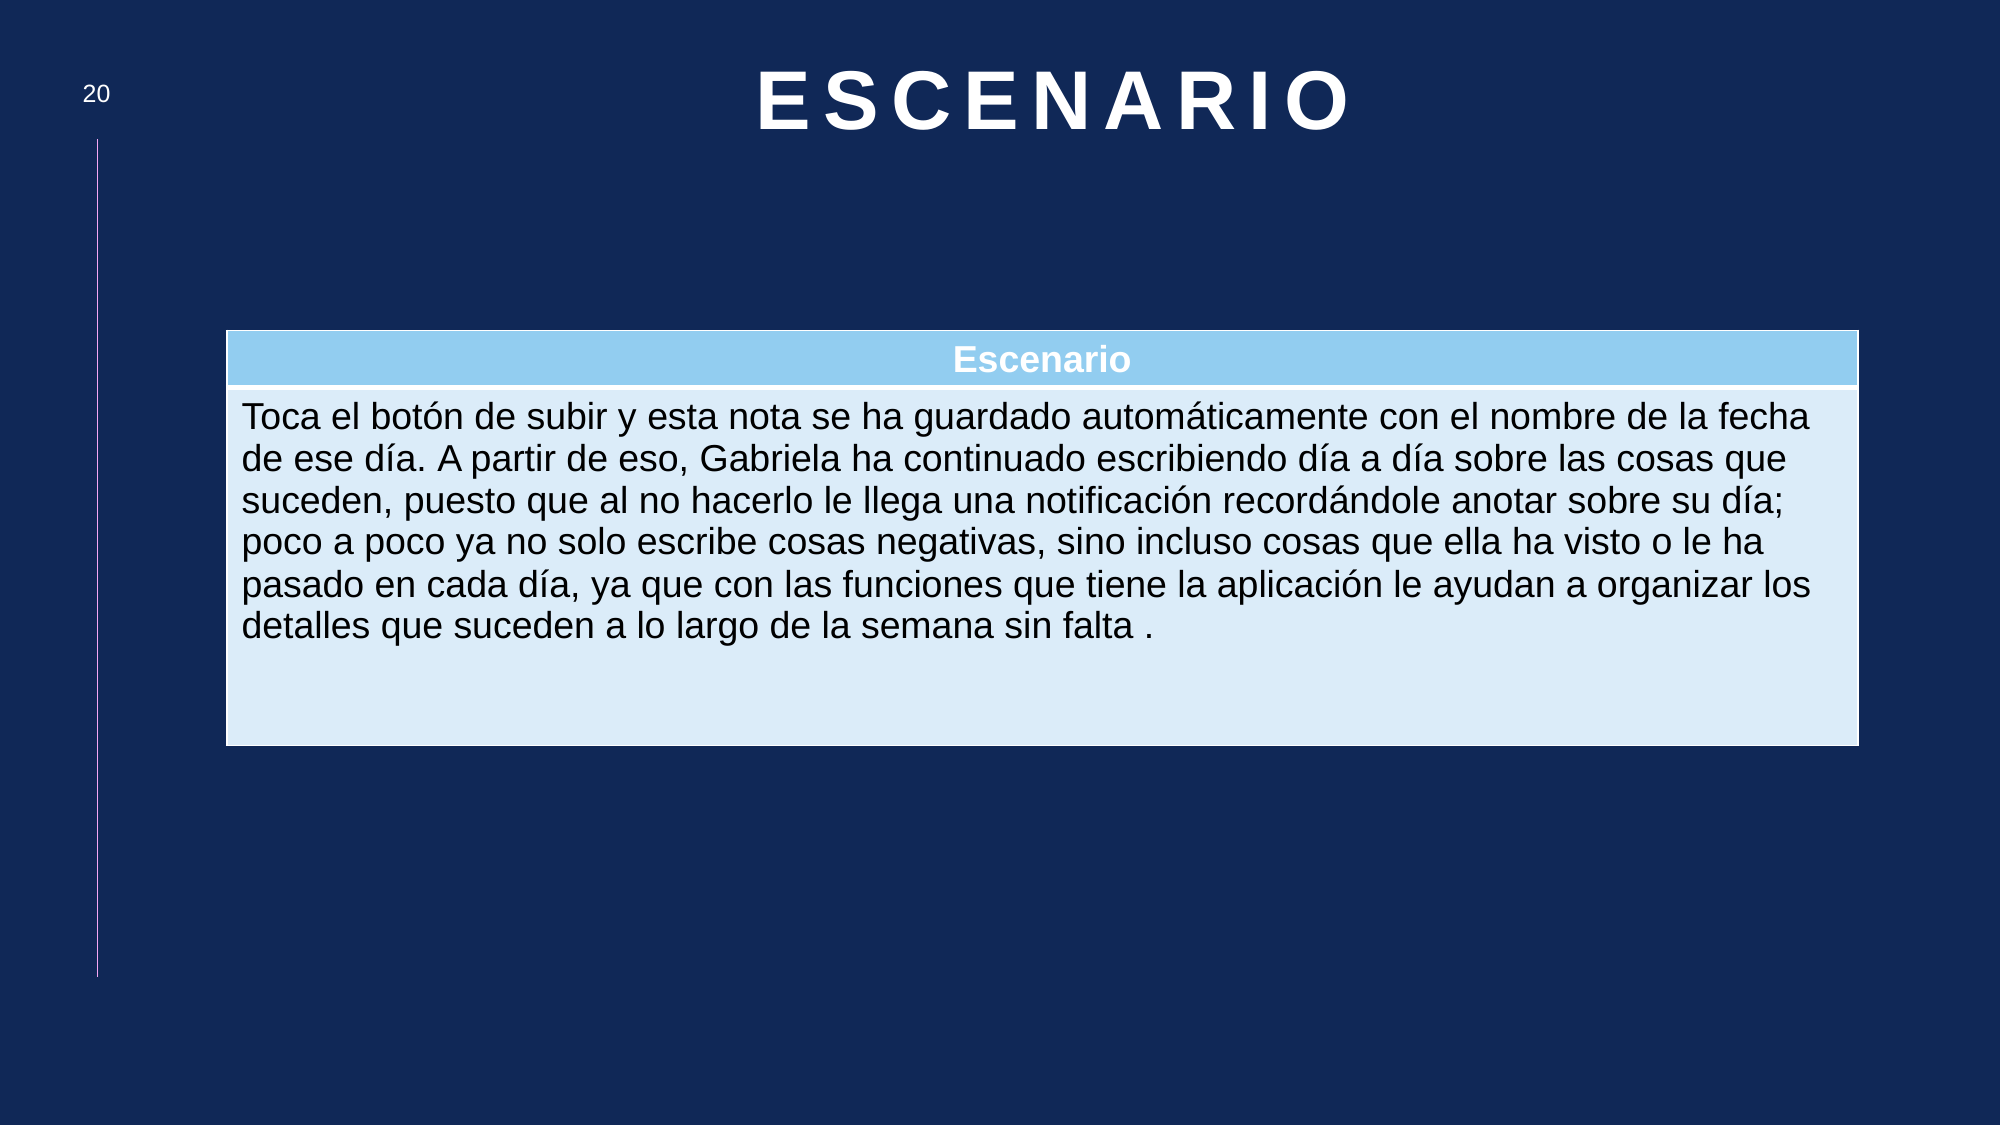

# escenario
20
| Escenario |
| --- |
| Toca el botón de subir y esta nota se ha guardado automáticamente con el nombre de la fecha de ese día. A partir de eso, Gabriela ha continuado escribiendo día a día sobre las cosas que suceden, puesto que al no hacerlo le llega una notificación recordándole anotar sobre su día; poco a poco ya no solo escribe cosas negativas, sino incluso cosas que ella ha visto o le ha pasado en cada día, ya que con las funciones que tiene la aplicación le ayudan a organizar los detalles que suceden a lo largo de la semana sin falta . |